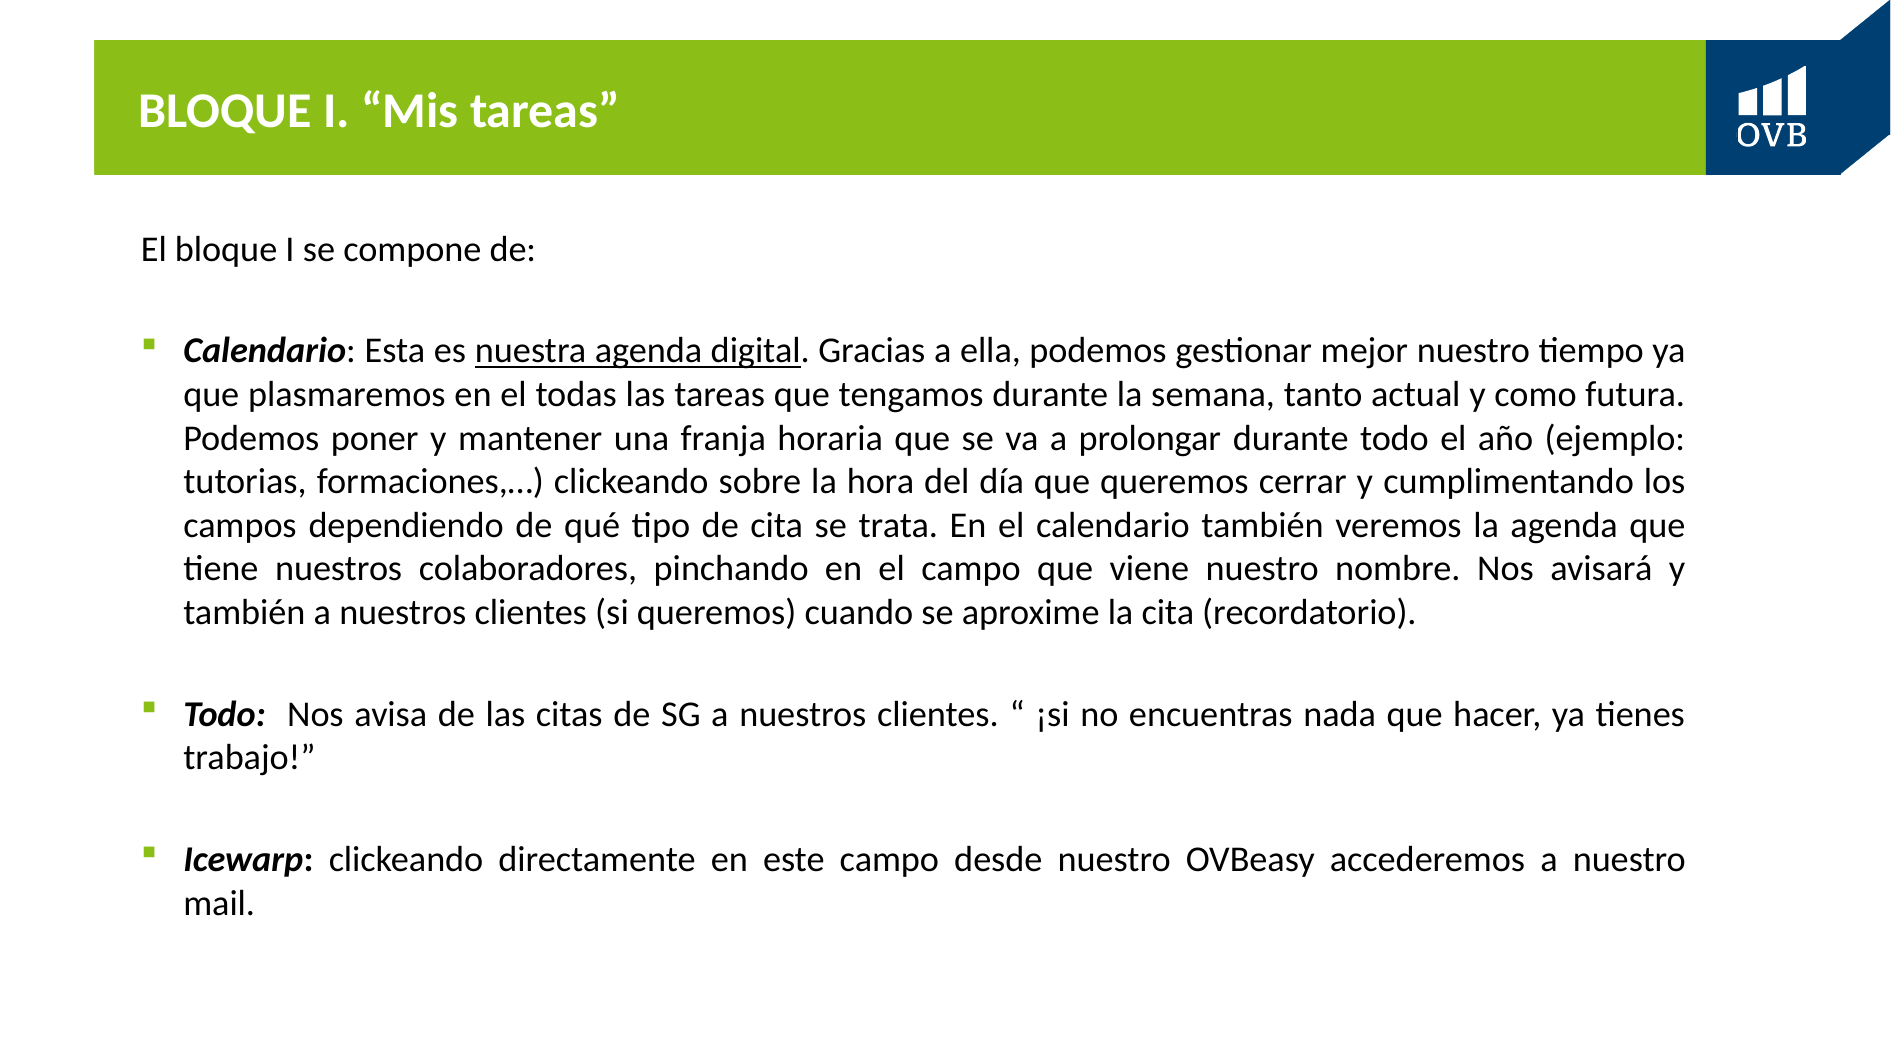

# BLOQUE I. “Mis tareas”
El bloque I se compone de:

Calendario: Esta es nuestra agenda digital. Gracias a ella, podemos gestionar mejor nuestro tiempo ya que plasmaremos en el todas las tareas que tengamos durante la semana, tanto actual y como futura. Podemos poner y mantener una franja horaria que se va a prolongar durante todo el año (ejemplo: tutorias, formaciones,…) clickeando sobre la hora del día que queremos cerrar y cumplimentando los campos dependiendo de qué tipo de cita se trata. En el calendario también veremos la agenda que tiene nuestros colaboradores, pinchando en el campo que viene nuestro nombre. Nos avisará y también a nuestros clientes (si queremos) cuando se aproxime la cita (recordatorio).

Todo:  Nos avisa de las citas de SG a nuestros clientes. “ ¡si no encuentras nada que hacer, ya tienes trabajo!”

Icewarp: clickeando directamente en este campo desde nuestro OVBeasy accederemos a nuestro mail.